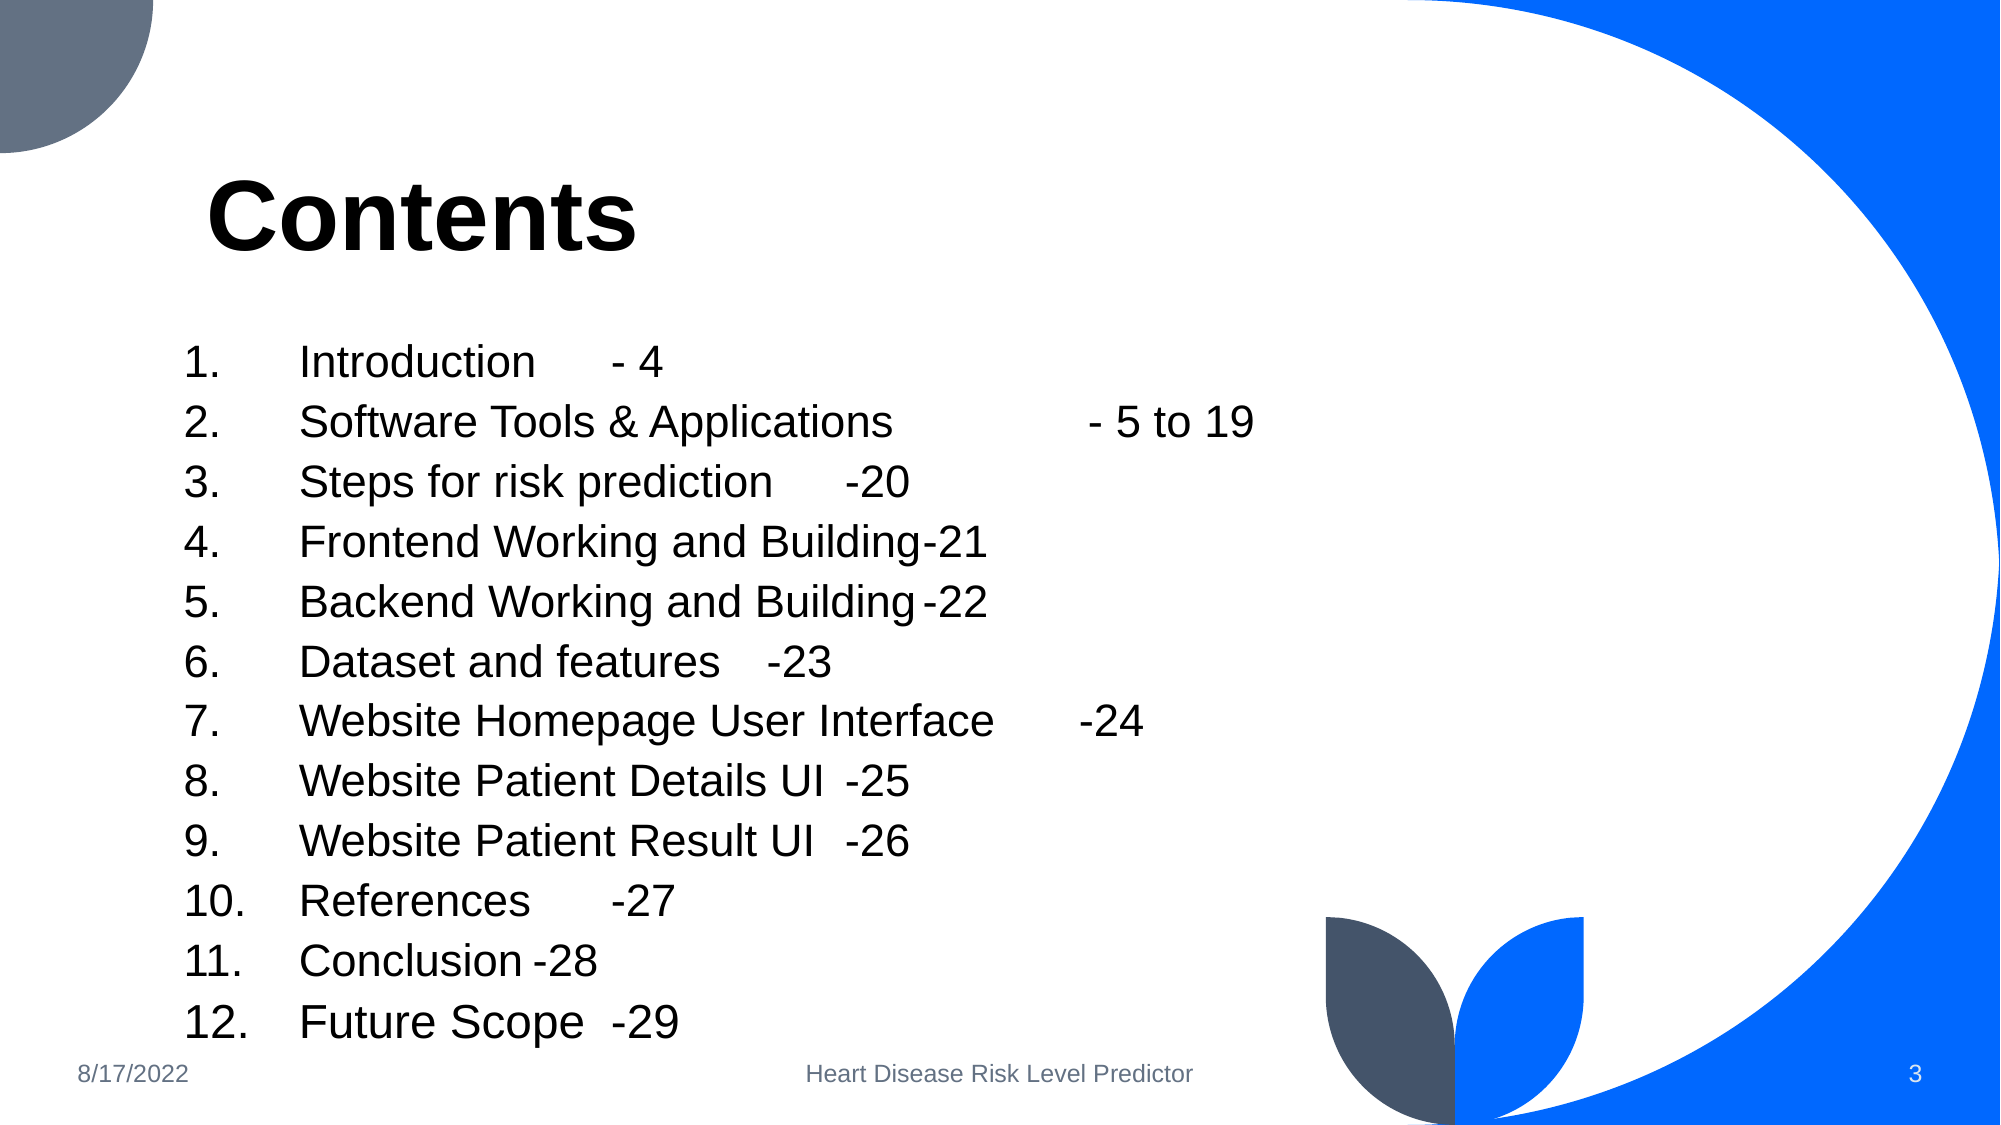

# Contents
Introduction					- 4
Software Tools & Applications		             - 5 to 19
Steps for risk prediction			-20
Frontend Working and Building		-21
Backend Working and Building		-22
Dataset and features				-23
Website Homepage User Interface 		-24
Website Patient Details UI			-25
Website Patient Result UI 			-26
References 					-27
Conclusion					-28
Future Scope 					-29

8/17/2022
Heart Disease Risk Level Predictor
3